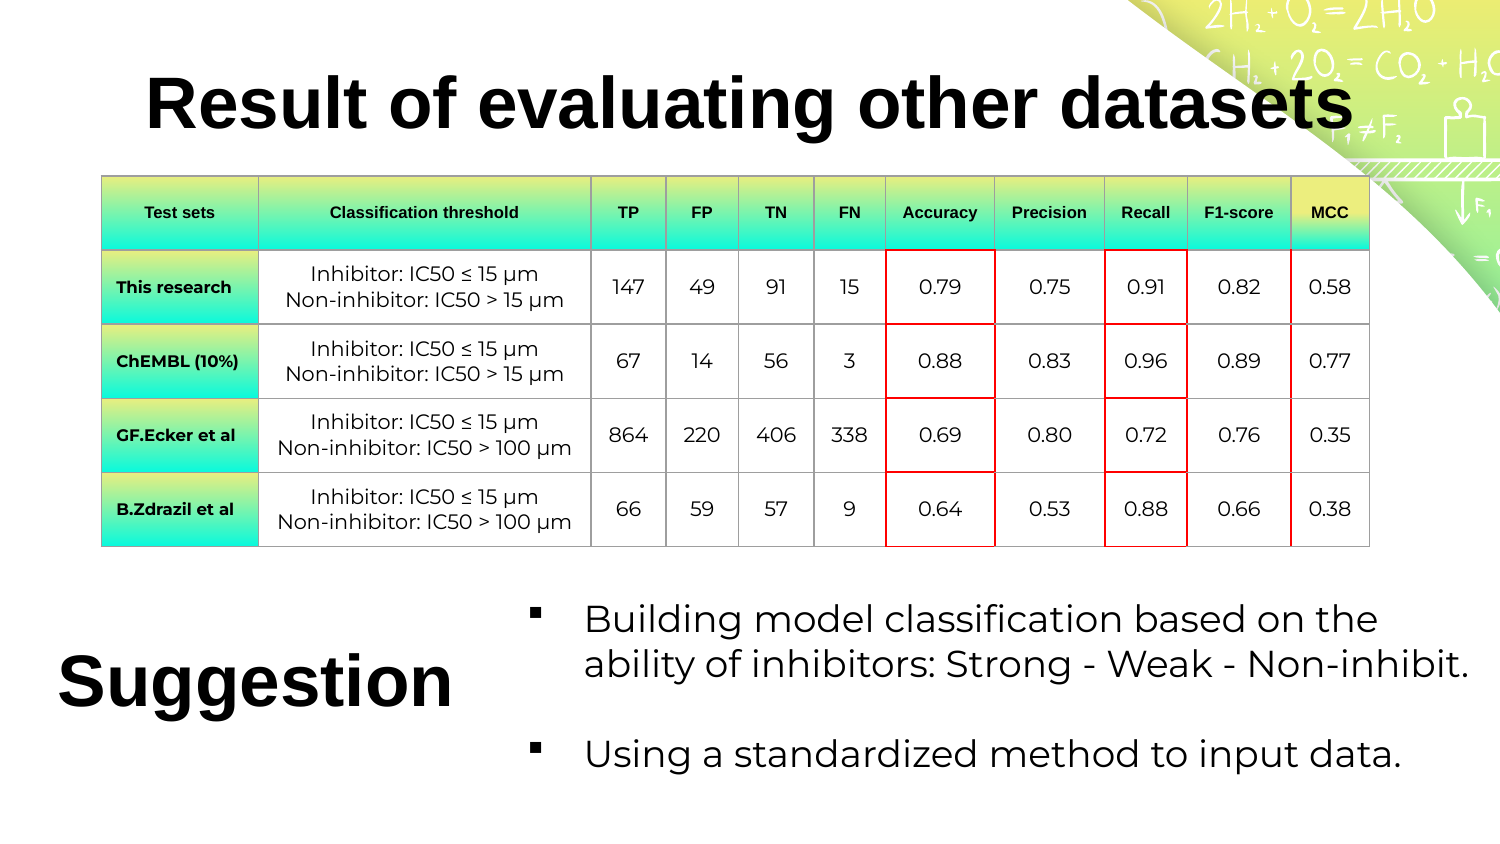

# Result of evaluating other datasets
| Test sets | Classification threshold | TP | FP | TN | FN | Accuracy | Precision | Recall | F1-score | MCC |
| --- | --- | --- | --- | --- | --- | --- | --- | --- | --- | --- |
| This research | Inhibitor: IC50 ≤ 15 µm Non-inhibitor: IC50 > 15 µm | 147 | 49 | 91 | 15 | 0.79 | 0.75 | 0.91 | 0.82 | 0.58 |
| ChEMBL (10%) | Inhibitor: IC50 ≤ 15 µm Non-inhibitor: IC50 > 15 µm | 67 | 14 | 56 | 3 | 0.88 | 0.83 | 0.96 | 0.89 | 0.77 |
| GF.Ecker et al | Inhibitor: IC50 ≤ 15 µm Non-inhibitor: IC50 > 100 µm | 864 | 220 | 406 | 338 | 0.69 | 0.80 | 0.72 | 0.76 | 0.35 |
| B.Zdrazil et al | Inhibitor: IC50 ≤ 15 µm Non-inhibitor: IC50 > 100 µm | 66 | 59 | 57 | 9 | 0.64 | 0.53 | 0.88 | 0.66 | 0.38 |
Building model classification based on the ability of inhibitors: Strong - Weak - Non-inhibit.

Using a standardized method to input data.
Suggestion